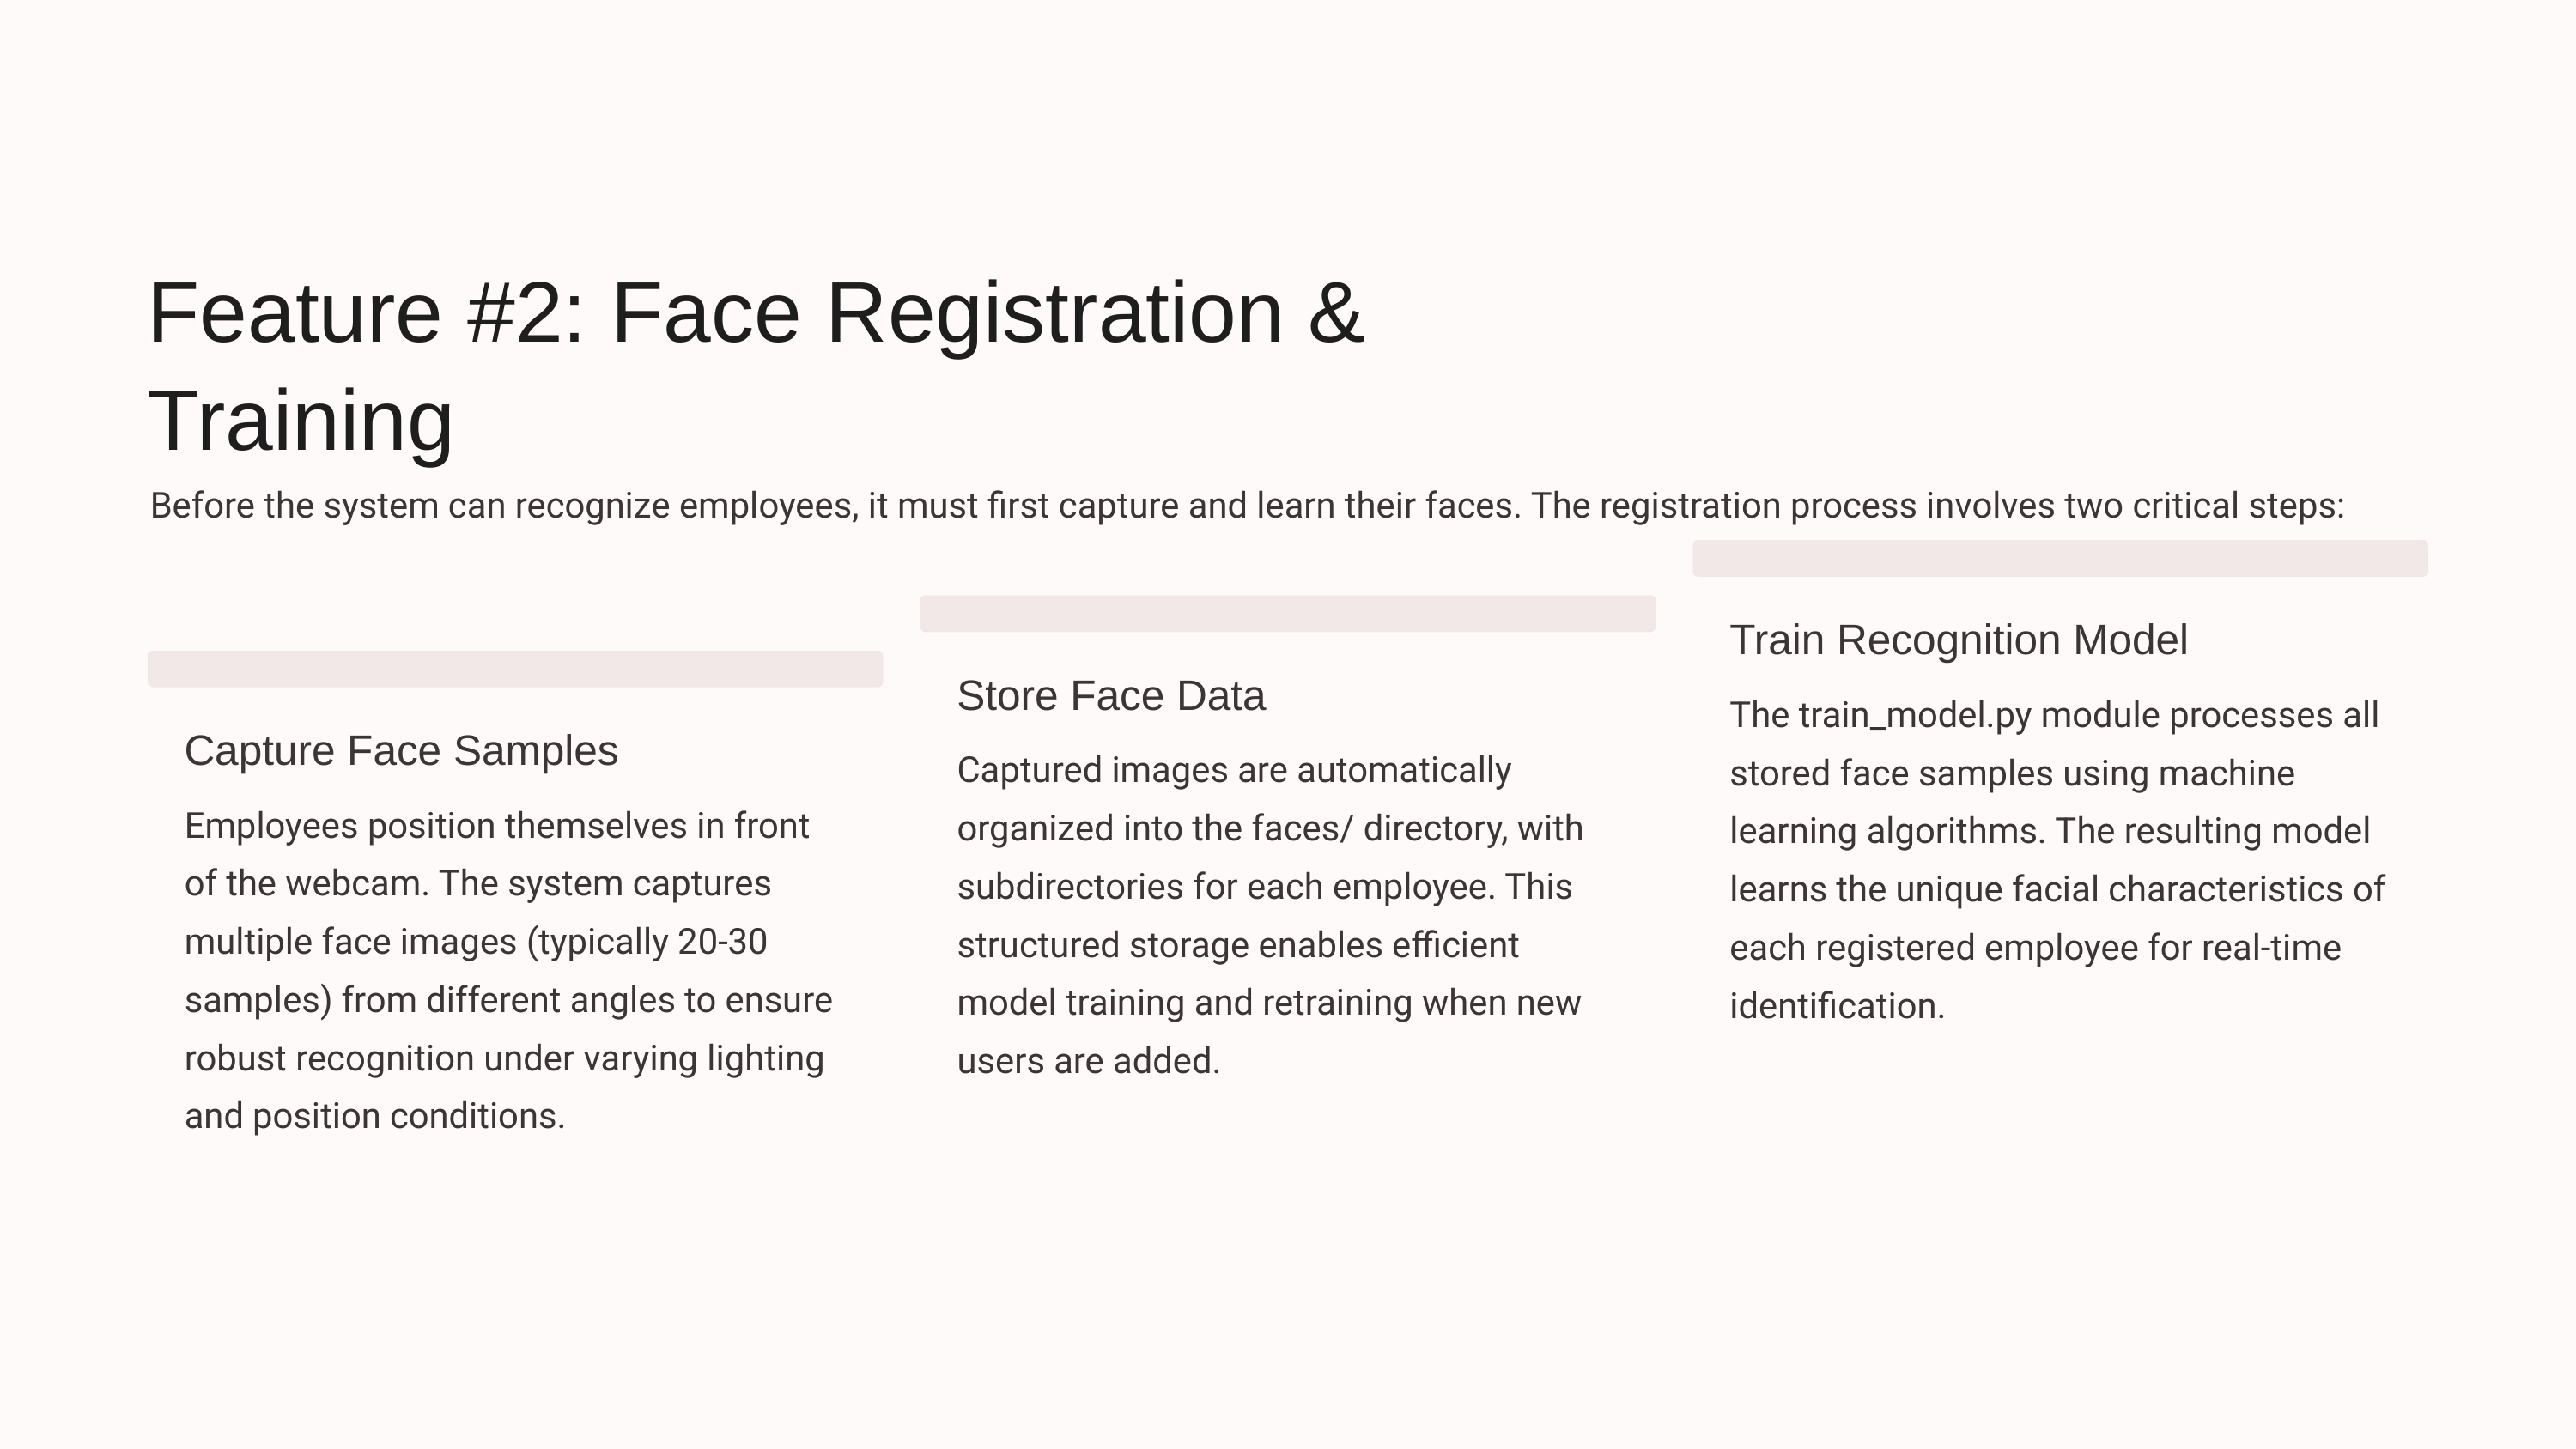

Feature #2: Face Registration & Training
Before the system can recognize employees, it must first capture and learn their faces. The registration process involves two critical steps:

Train Recognition Model

Store Face Data
The train_model.py module processes all stored face samples using machine learning algorithms. The resulting model learns the unique facial characteristics of each registered employee for real-time identification.
Capture Face Samples
Captured images are automatically organized into the faces/ directory, with subdirectories for each employee. This structured storage enables efficient model training and retraining when new users are added.
Employees position themselves in front of the webcam. The system captures multiple face images (typically 20-30 samples) from different angles to ensure robust recognition under varying lighting and position conditions.